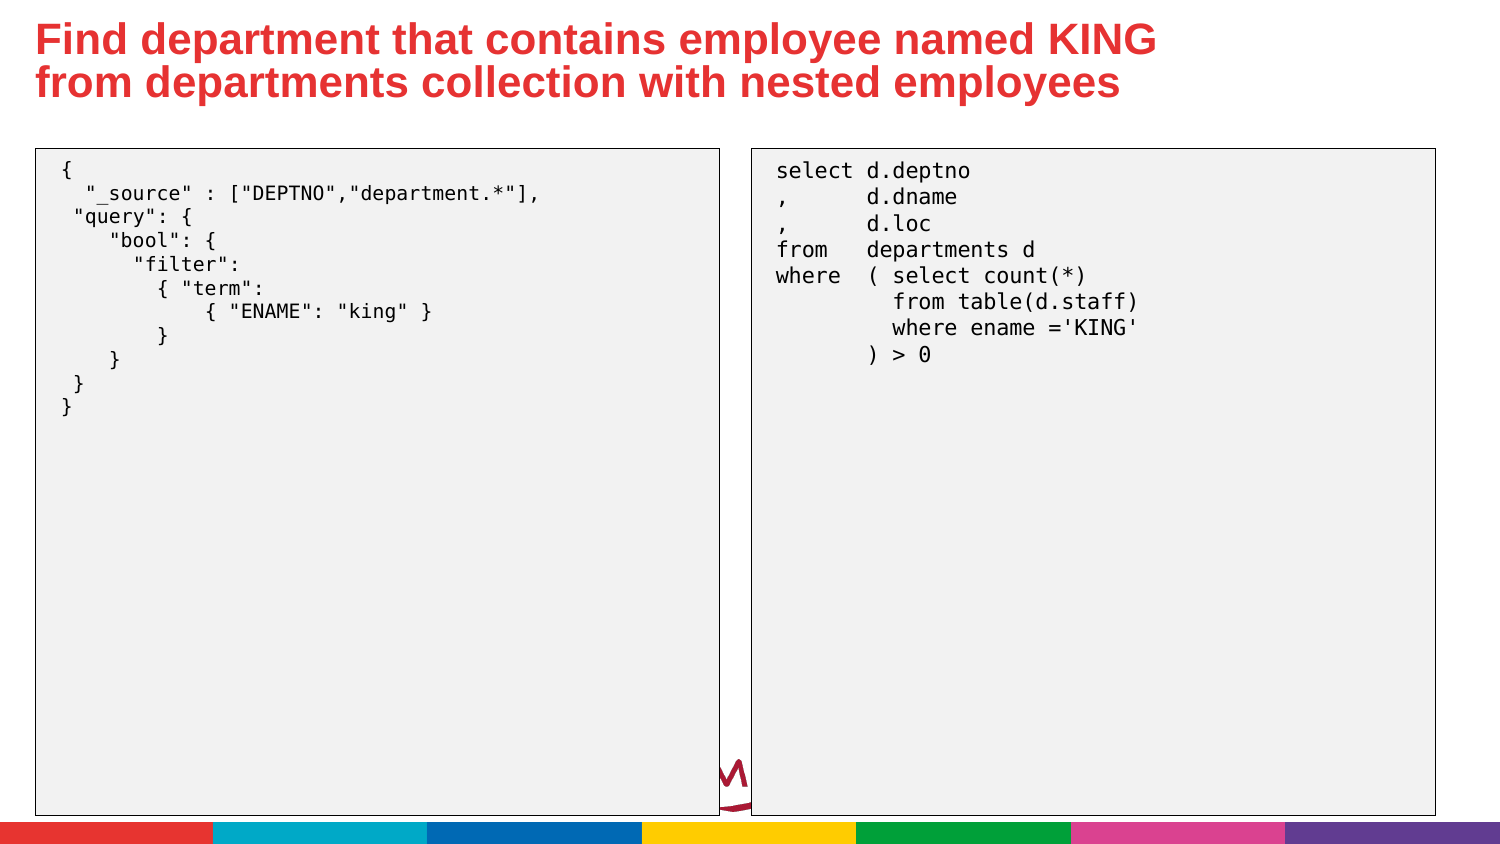

# Find department that contains employee named KING from departments collection with nested employees

{
  "_source" : ["DEPTNO","department.*"],
 "query": {
    "bool": {
      "filter":
        { "term":
            { "ENAME": "king" }
        }
    }
 }
}
select d.deptno
,      d.dname
,      d.loc
from   departments d
where  ( select count(*)
         from table(d.staff)
         where ename ='KING'
       ) > 0